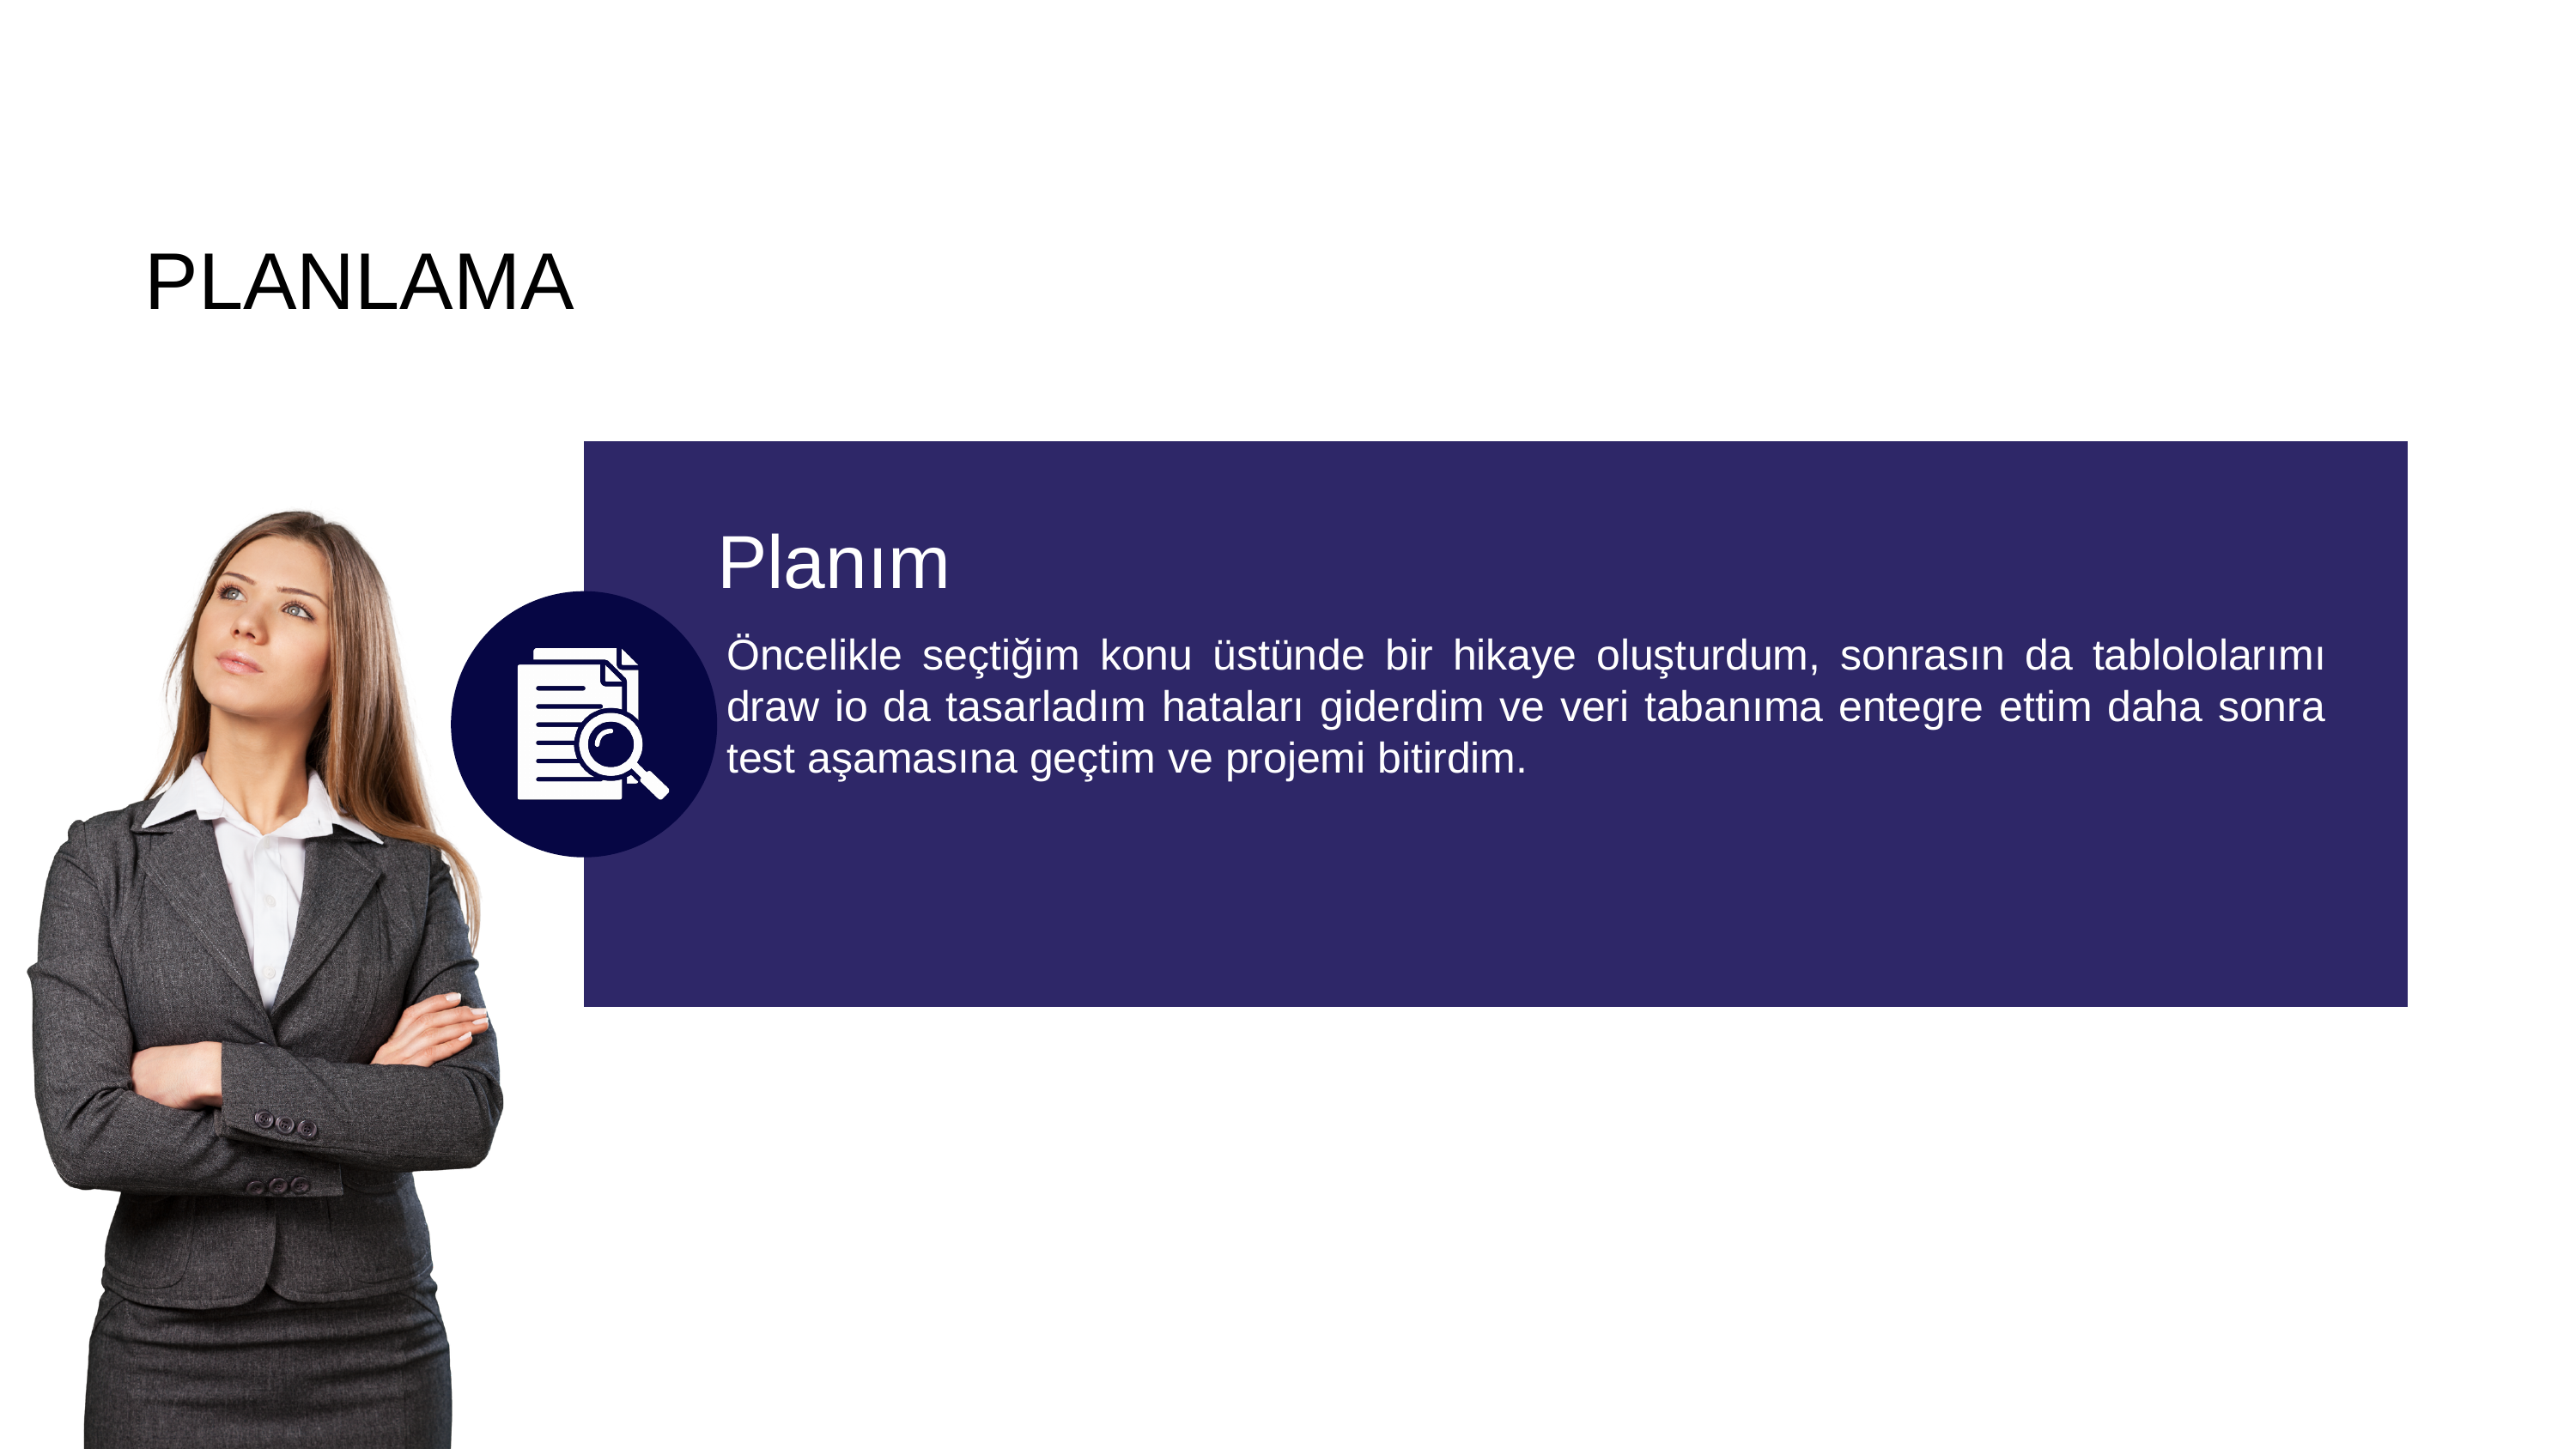

PLANLAMA

Planım

Öncelikle seçtiğim konu üstünde bir hikaye oluşturdum, sonrasın da tablololarımı draw io da tasarladım hataları giderdim ve veri tabanıma entegre ettim daha sonra test aşamasına geçtim ve projemi bitirdim.